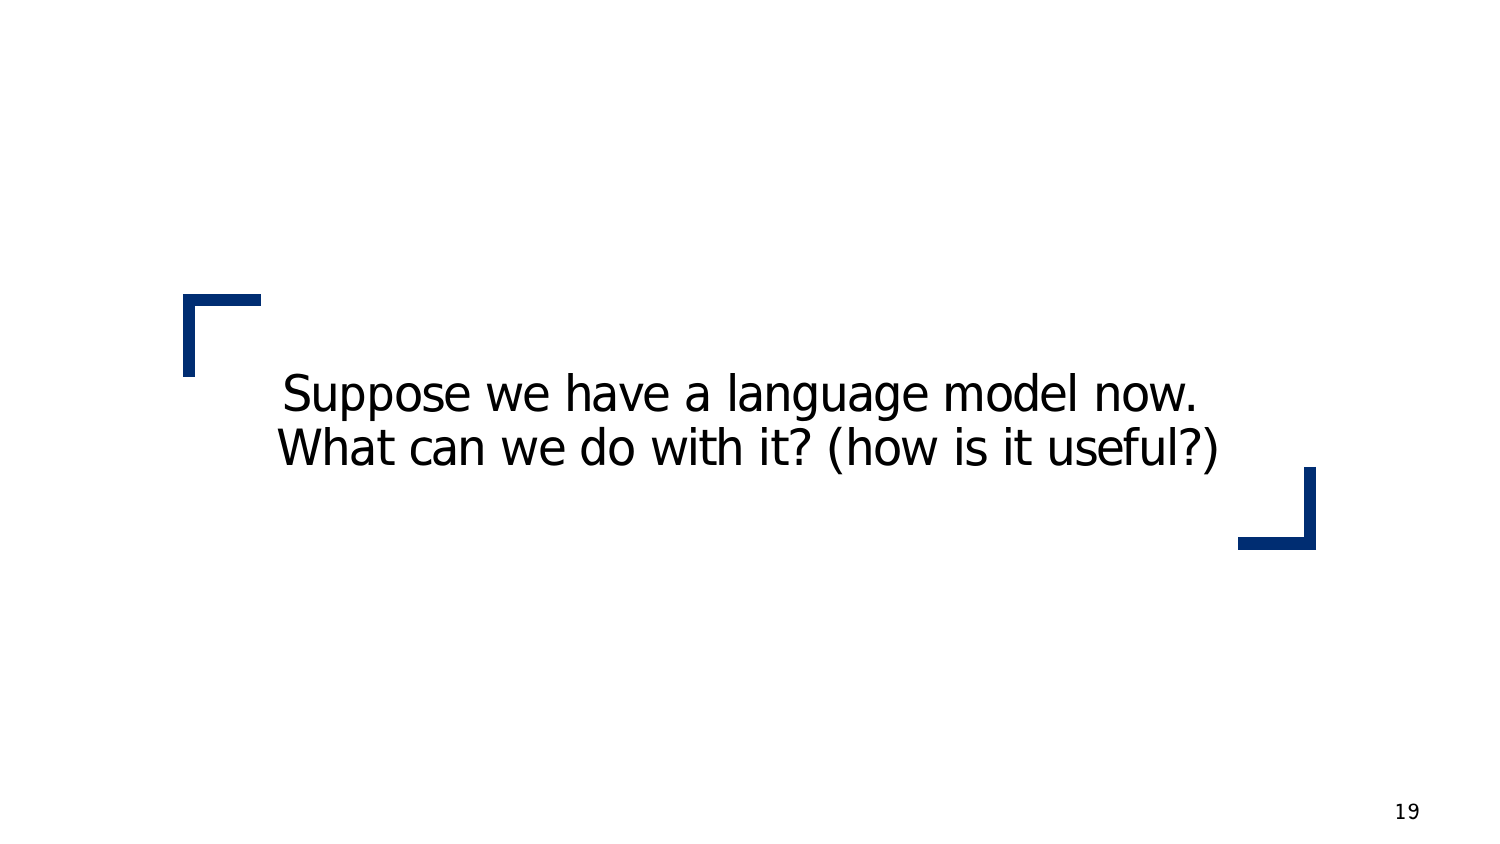

Suppose we have a language model now.
What can we do with it? (how is it useful?)